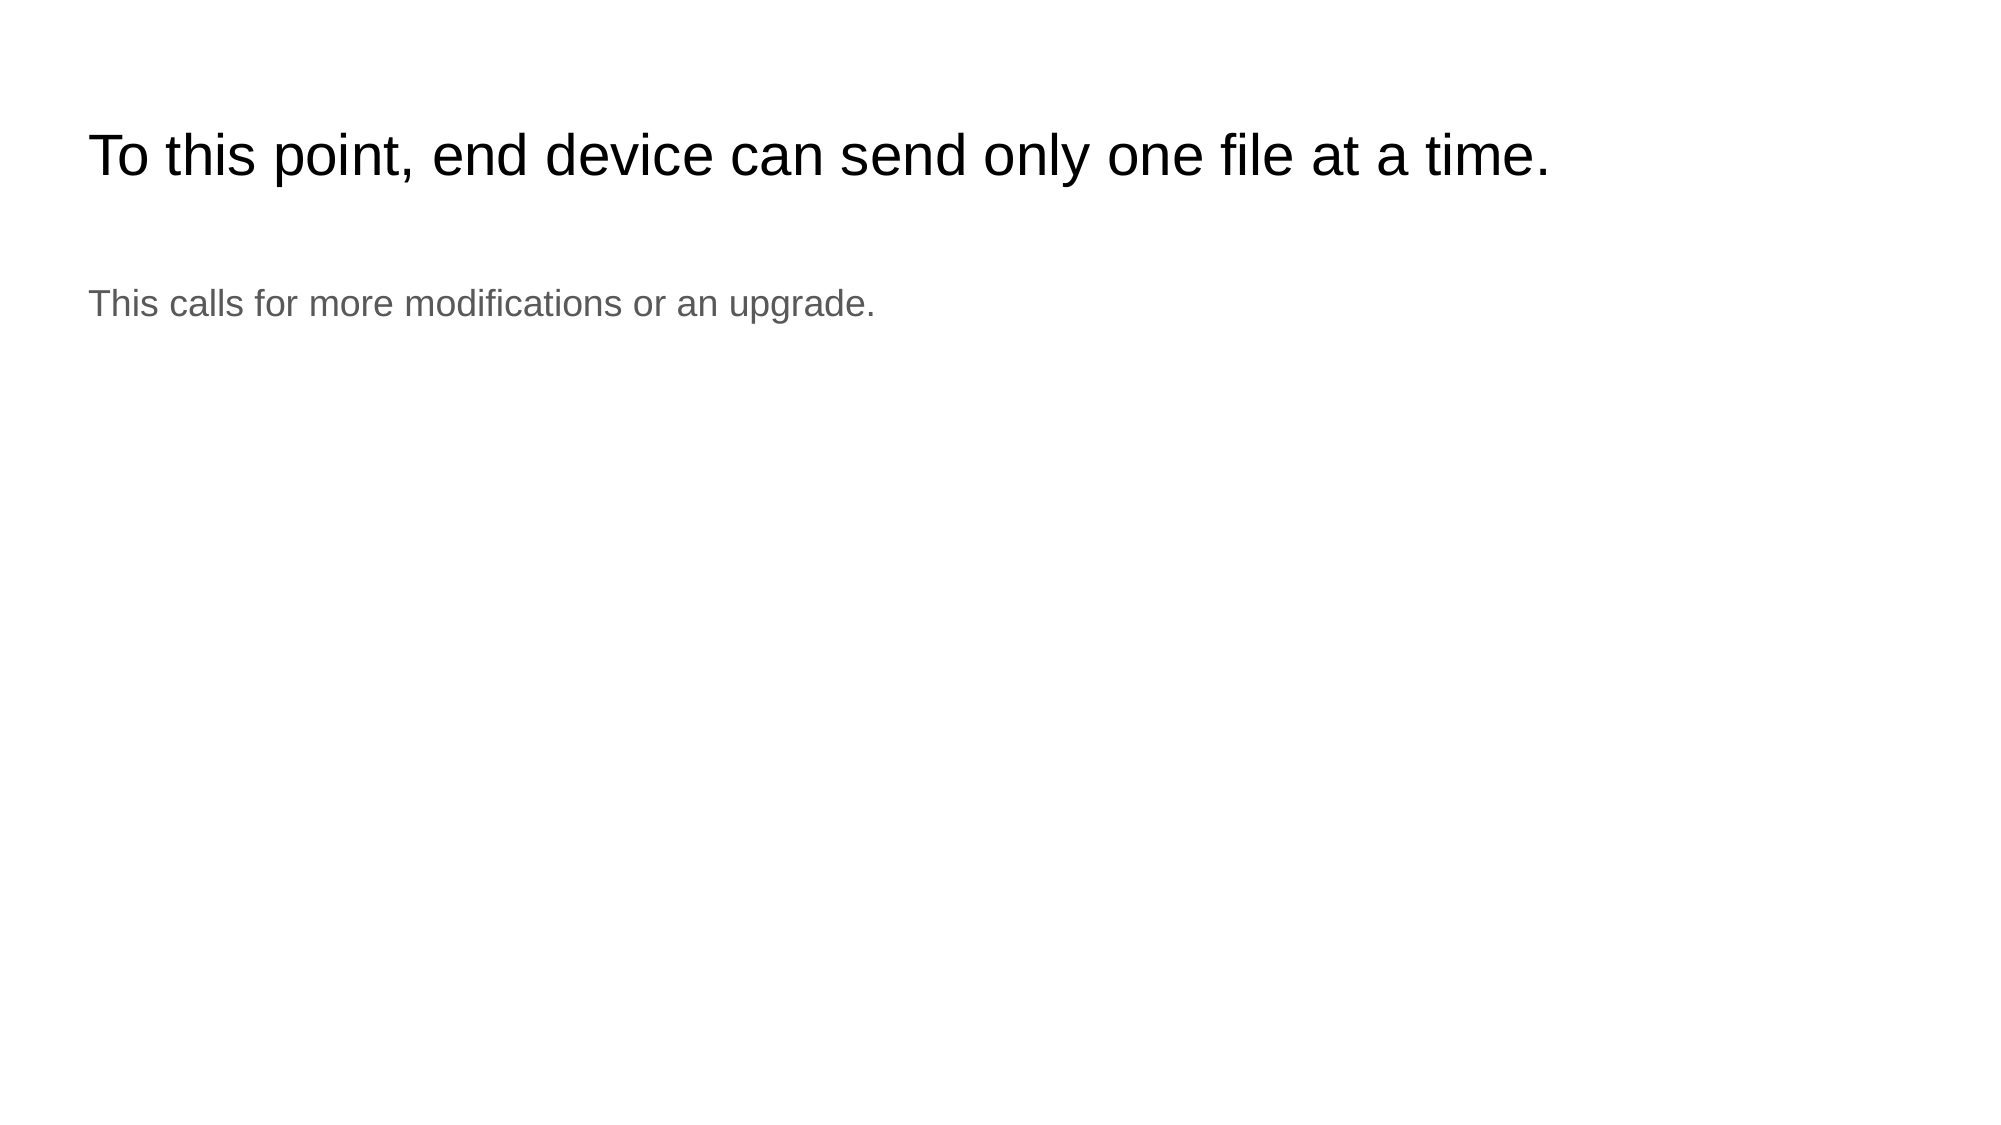

# To this point, end device can send only one file at a time.
This calls for more modifications or an upgrade.